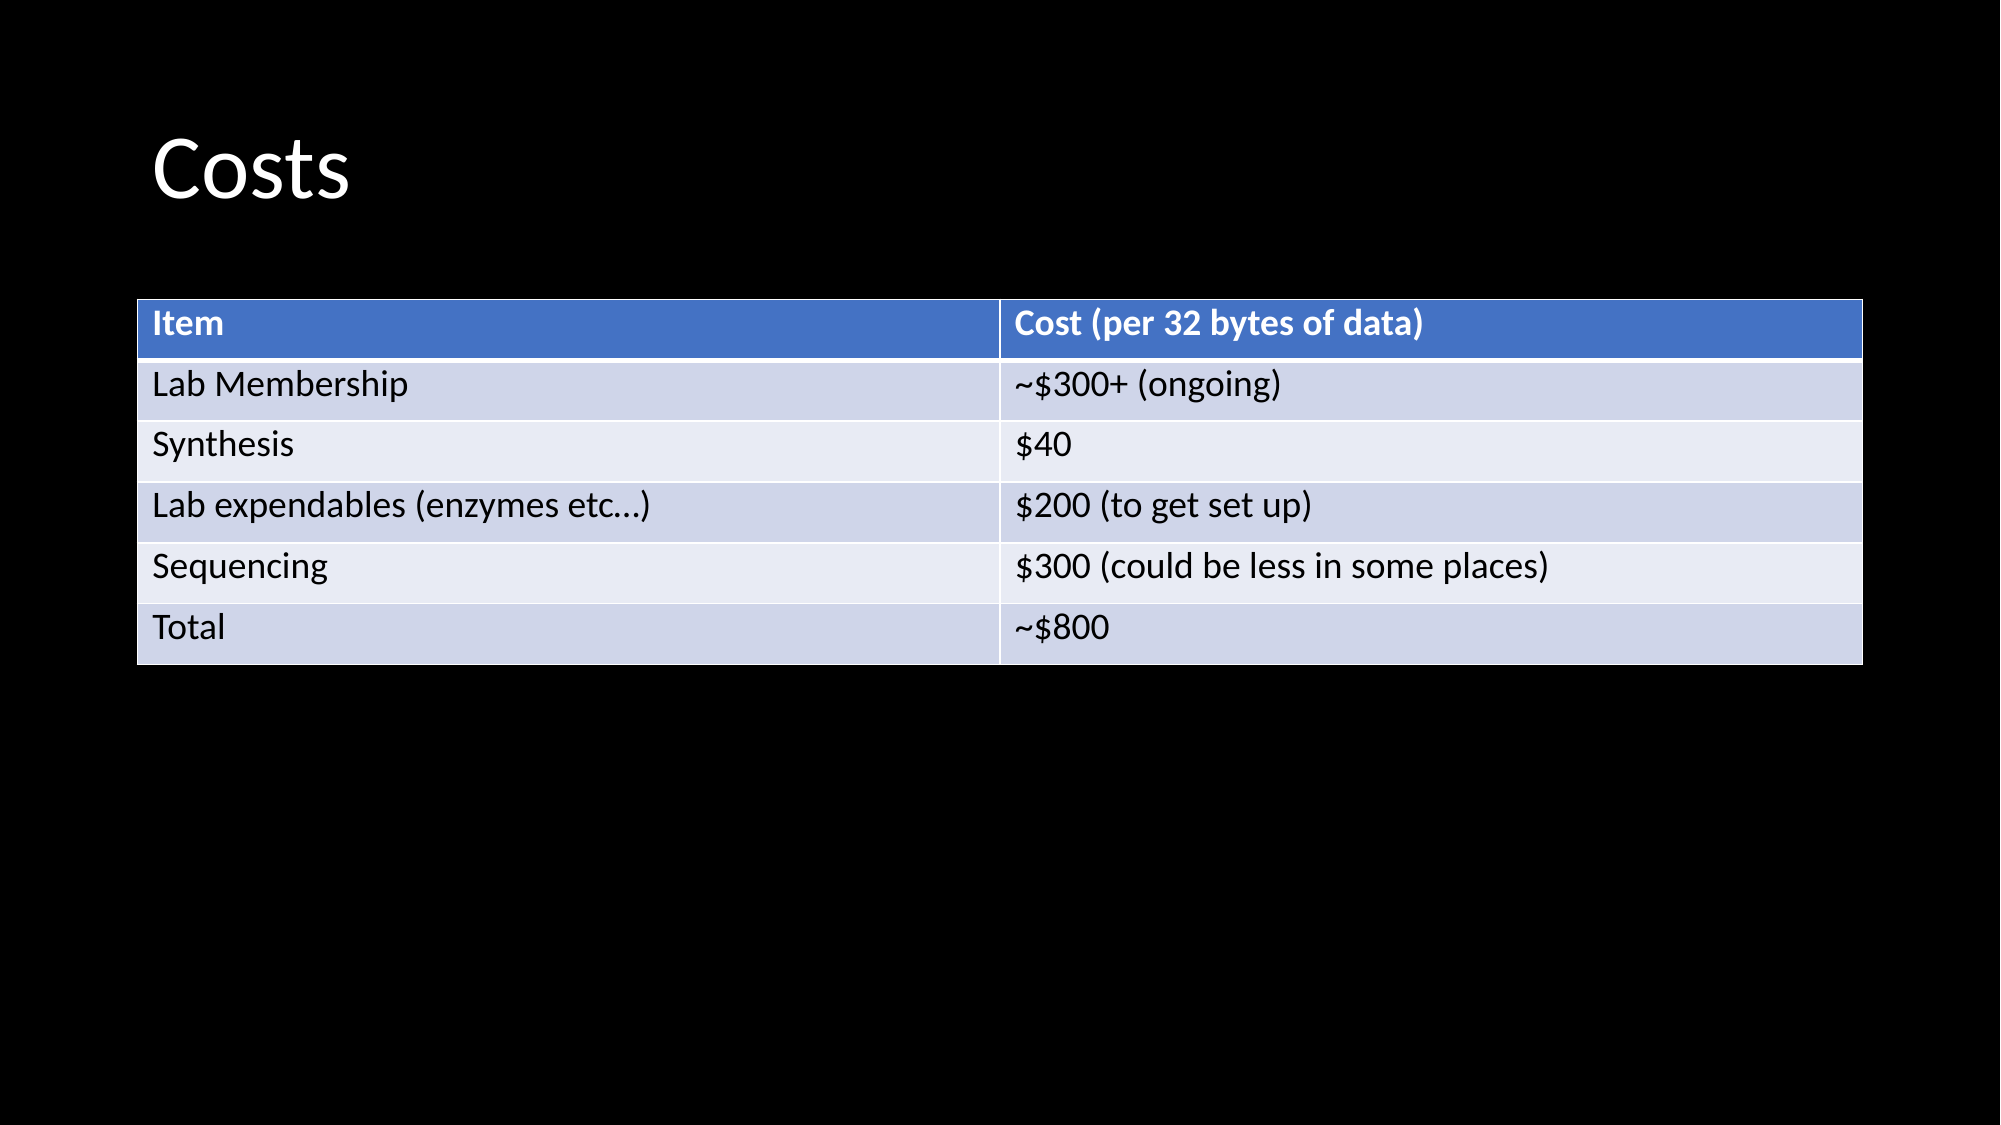

# Costs
| Item | Cost (per 32 bytes of data) |
| --- | --- |
| Lab Membership | ~$300+ (ongoing) |
| Synthesis | $40 |
| Lab expendables (enzymes etc…) | $200 (to get set up) |
| Sequencing | $300 (could be less in some places) |
| Total | ~$800 |